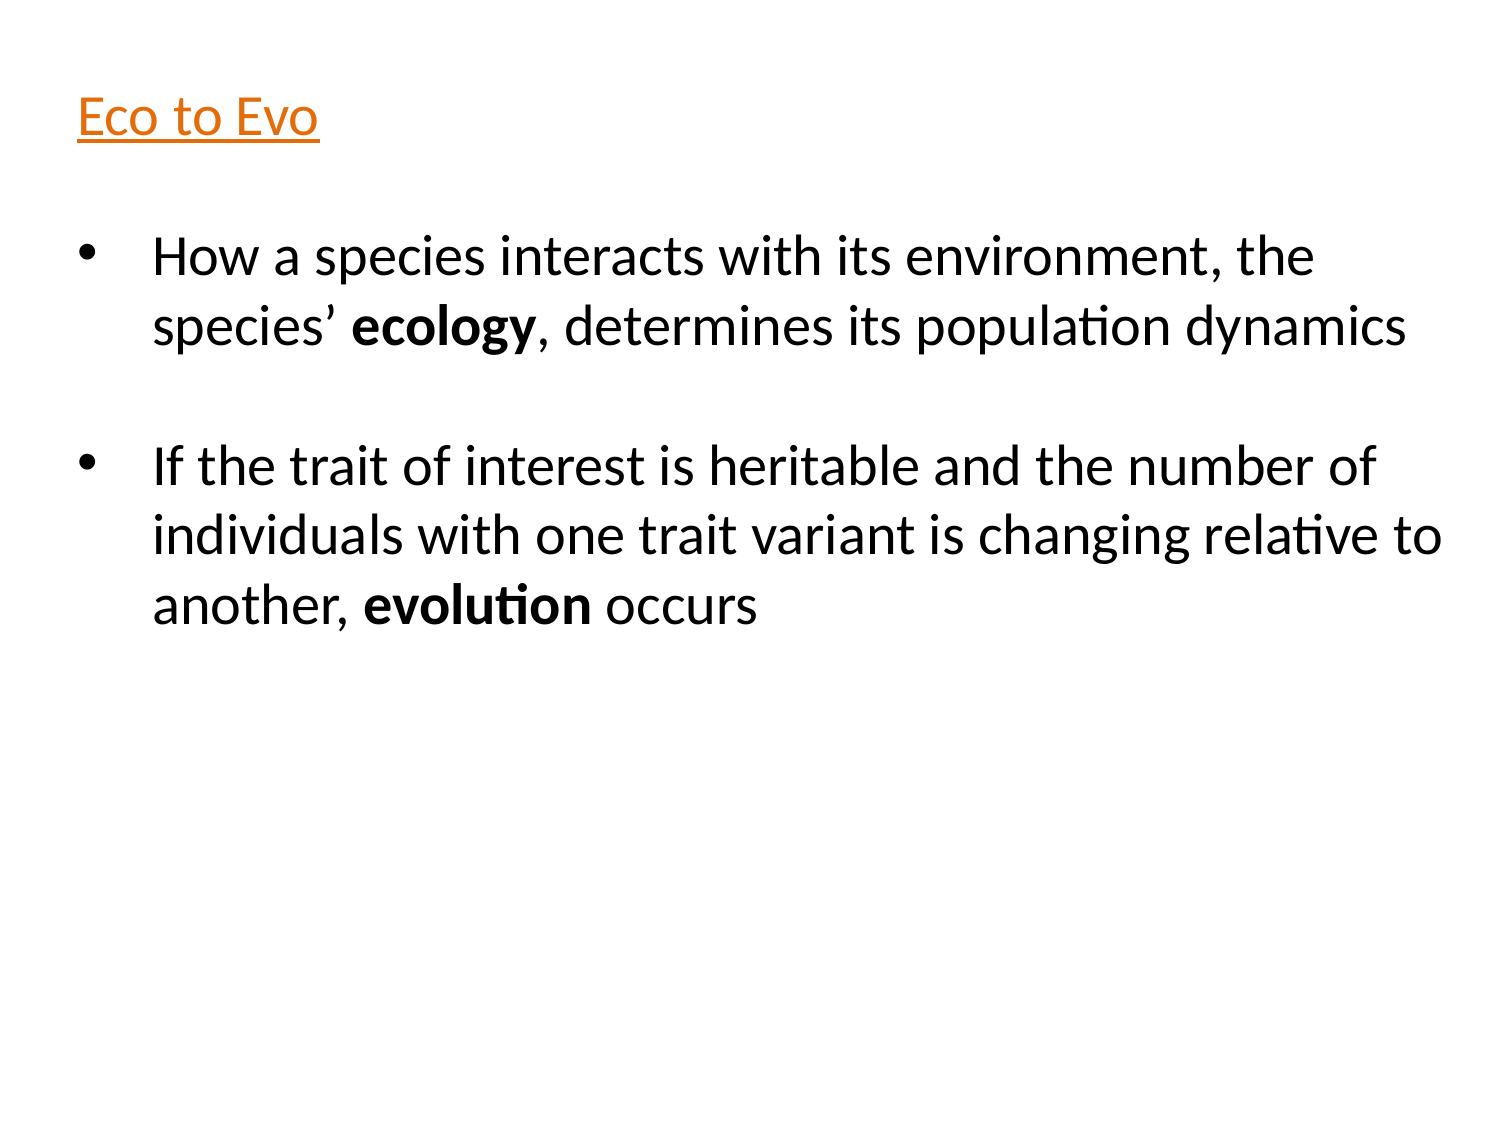

Eco to Evo

How a species interacts with its environment, the species’ ecology, determines its population dynamics

If the trait of interest is heritable and the number of individuals with one trait variant is changing relative to another, evolution occurs